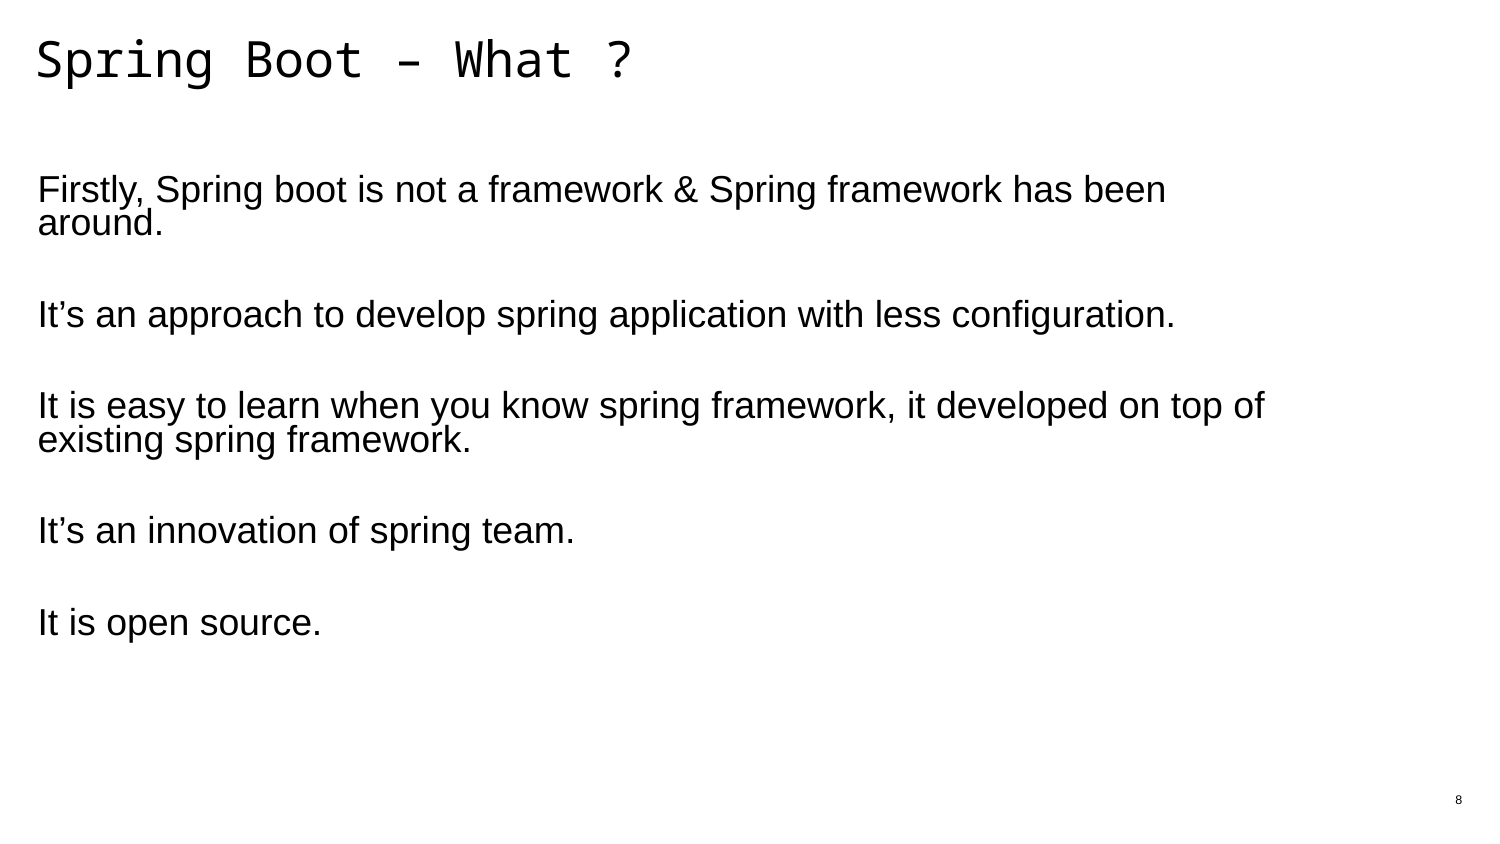

# Spring Boot – What ?
Firstly, Spring boot is not a framework & Spring framework has been around.

It’s an approach to develop spring application with less configuration.

It is easy to learn when you know spring framework, it developed on top of existing spring framework.

It’s an innovation of spring team.

It is open source.
8